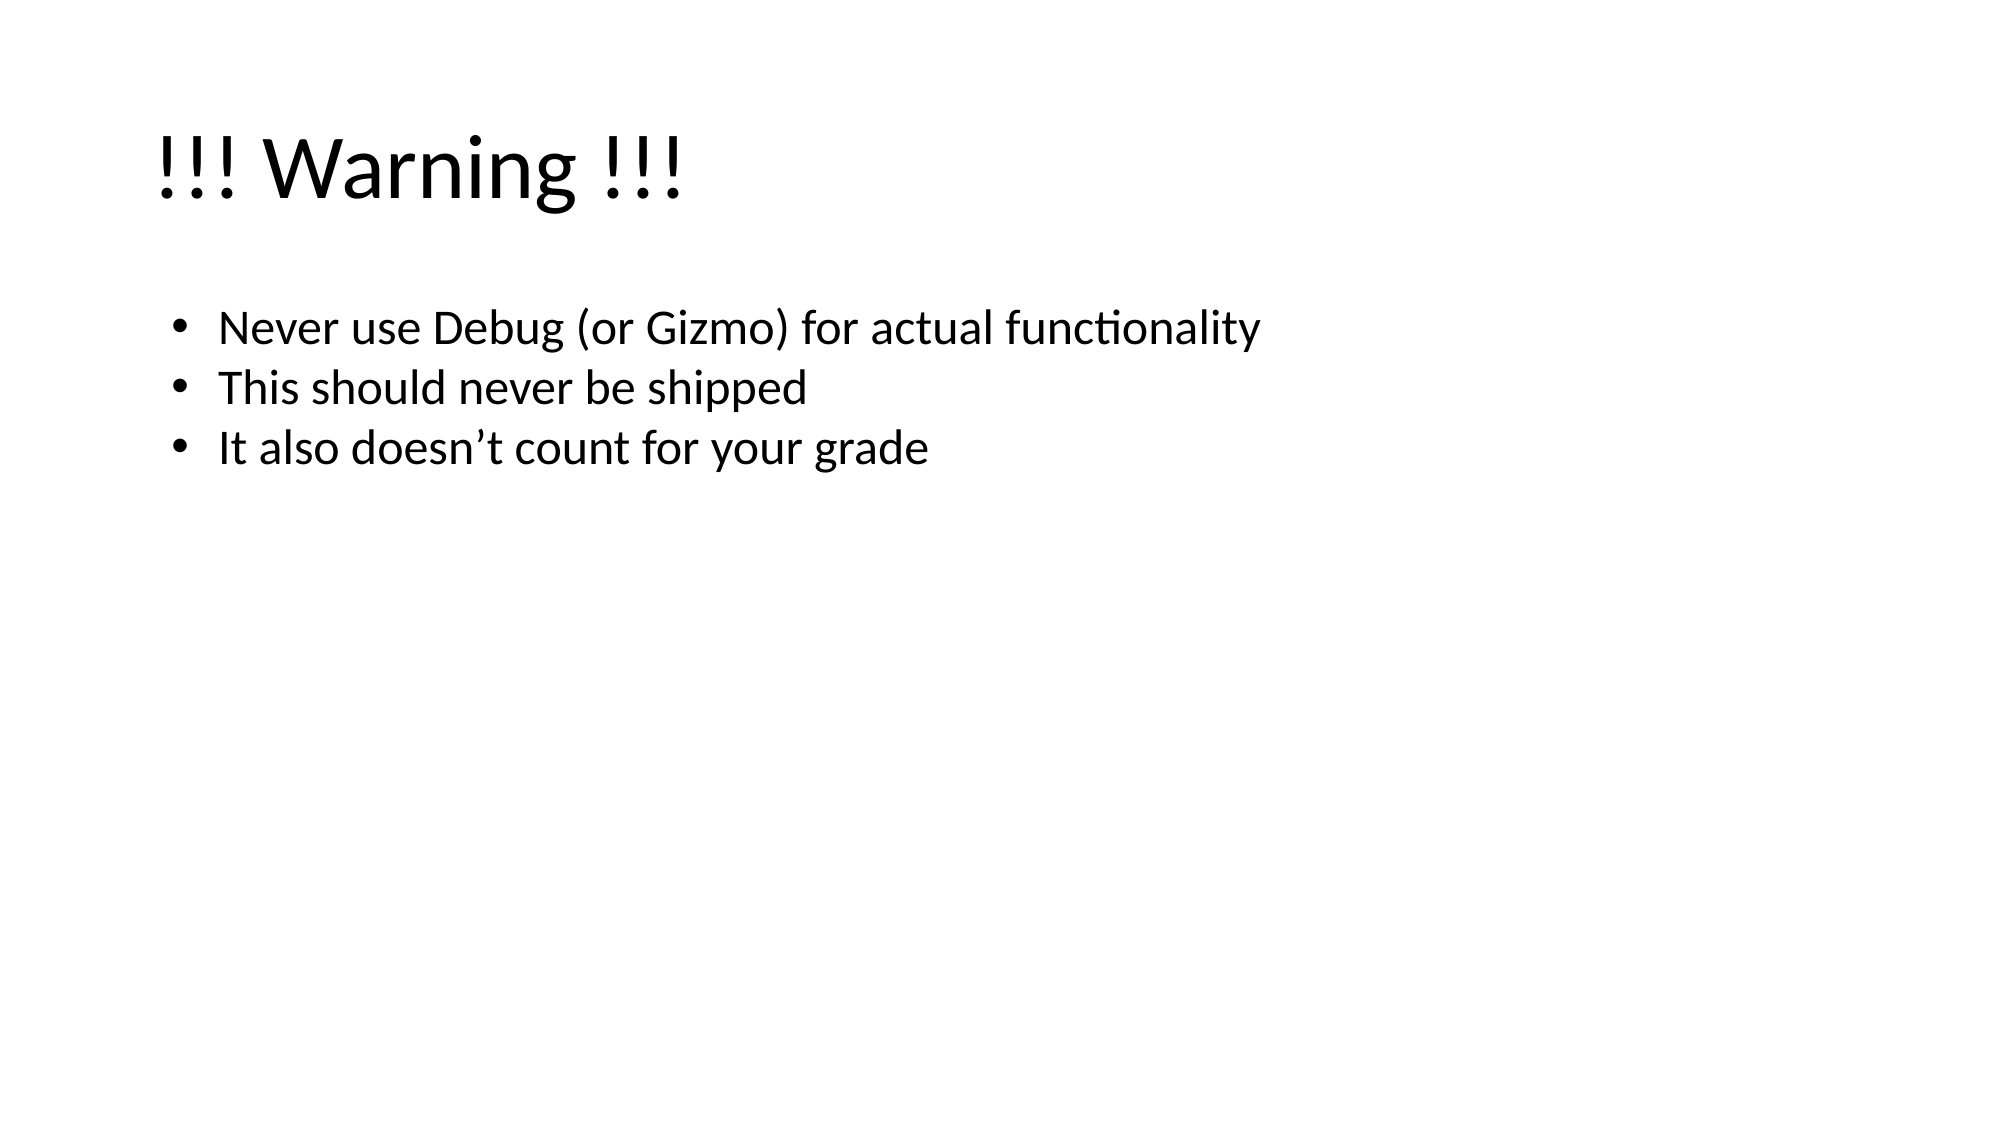

# !!! Warning !!!
Never use Debug (or Gizmo) for actual functionality
This should never be shipped
It also doesn’t count for your grade